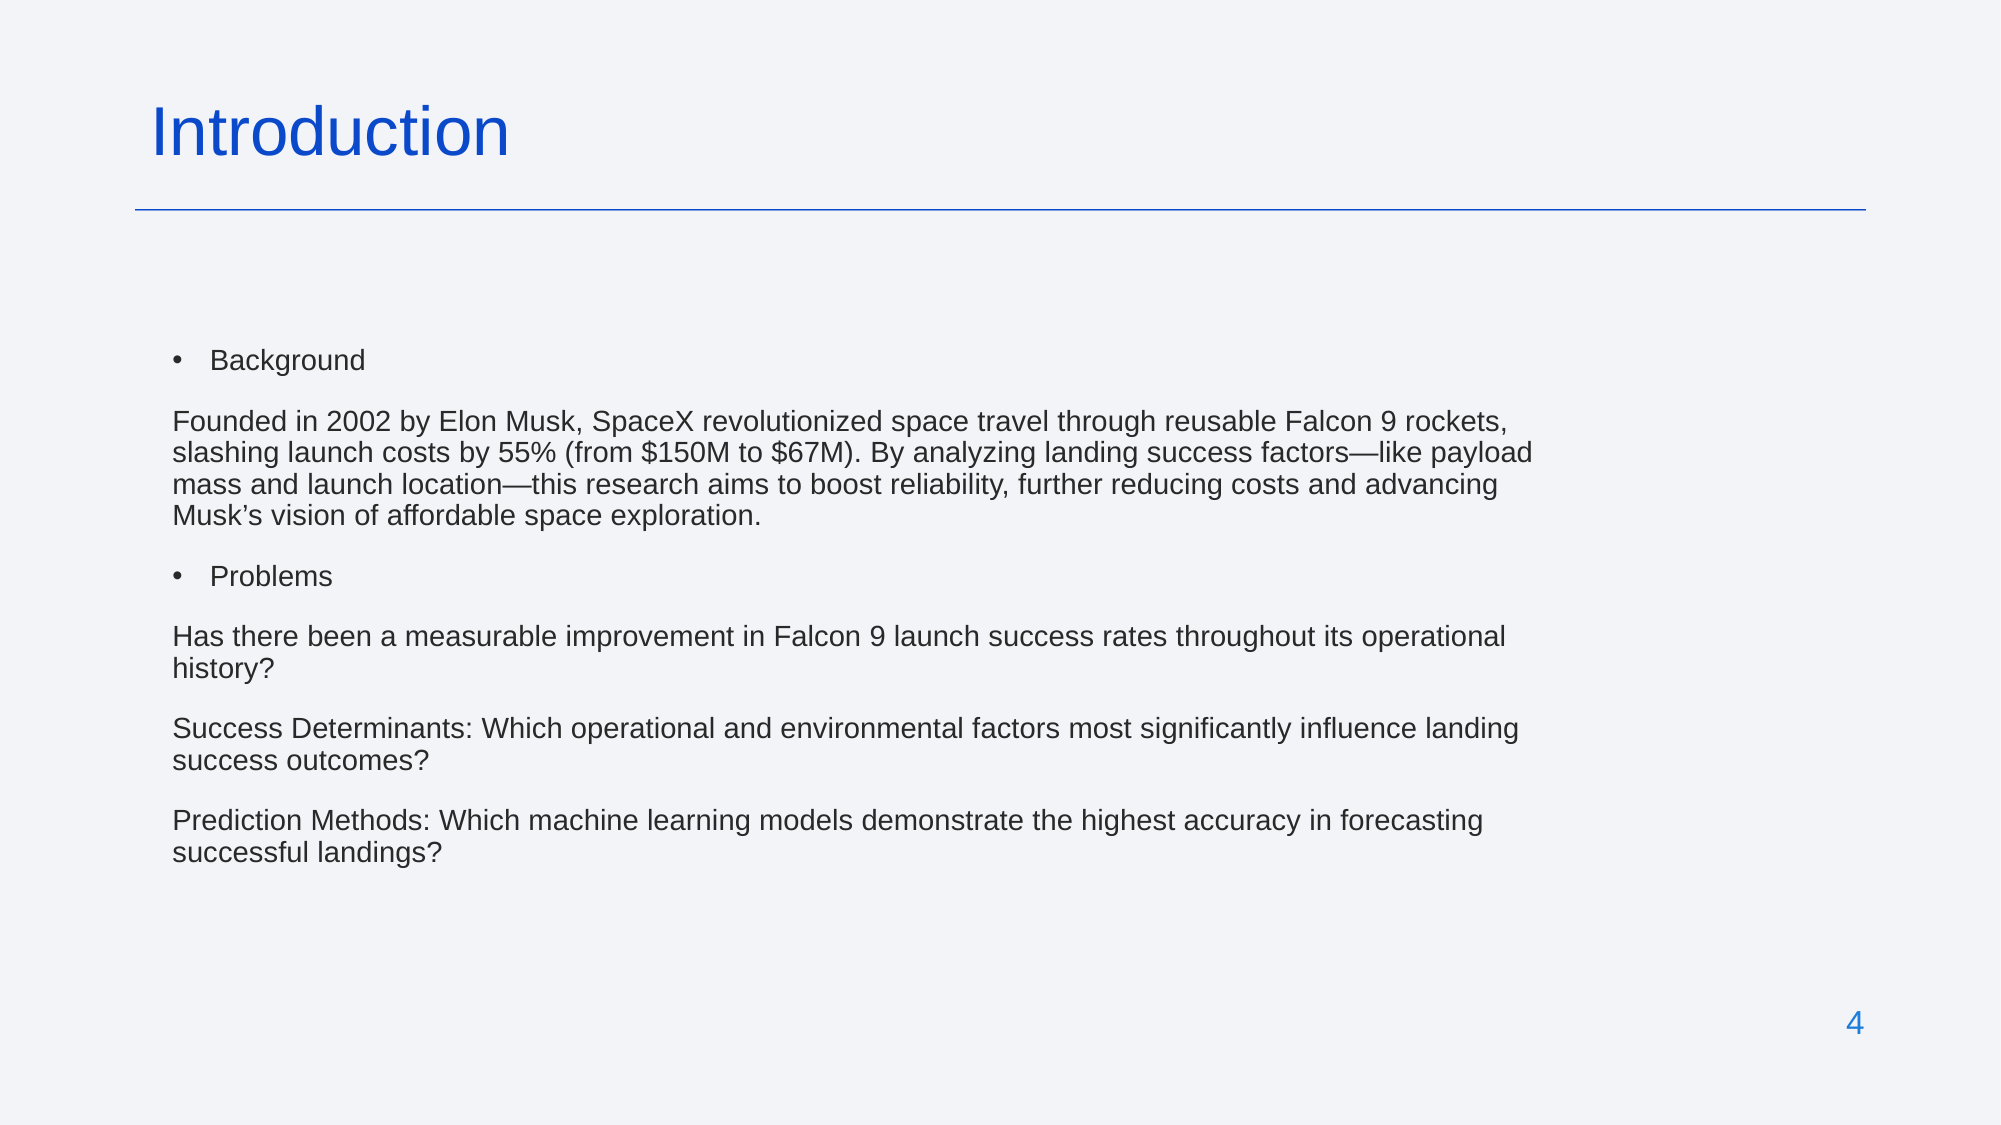

Introduction
Background
Founded in 2002 by Elon Musk, SpaceX revolutionized space travel through reusable Falcon 9 rockets, slashing launch costs by 55% (from $150M to $67M). By analyzing landing success factors—like payload mass and launch location—this research aims to boost reliability, further reducing costs and advancing Musk’s vision of affordable space exploration.
Problems
Has there been a measurable improvement in Falcon 9 launch success rates throughout its operational history?
Success Determinants: Which operational and environmental factors most significantly influence landing success outcomes?
Prediction Methods: Which machine learning models demonstrate the highest accuracy in forecasting successful landings?
4